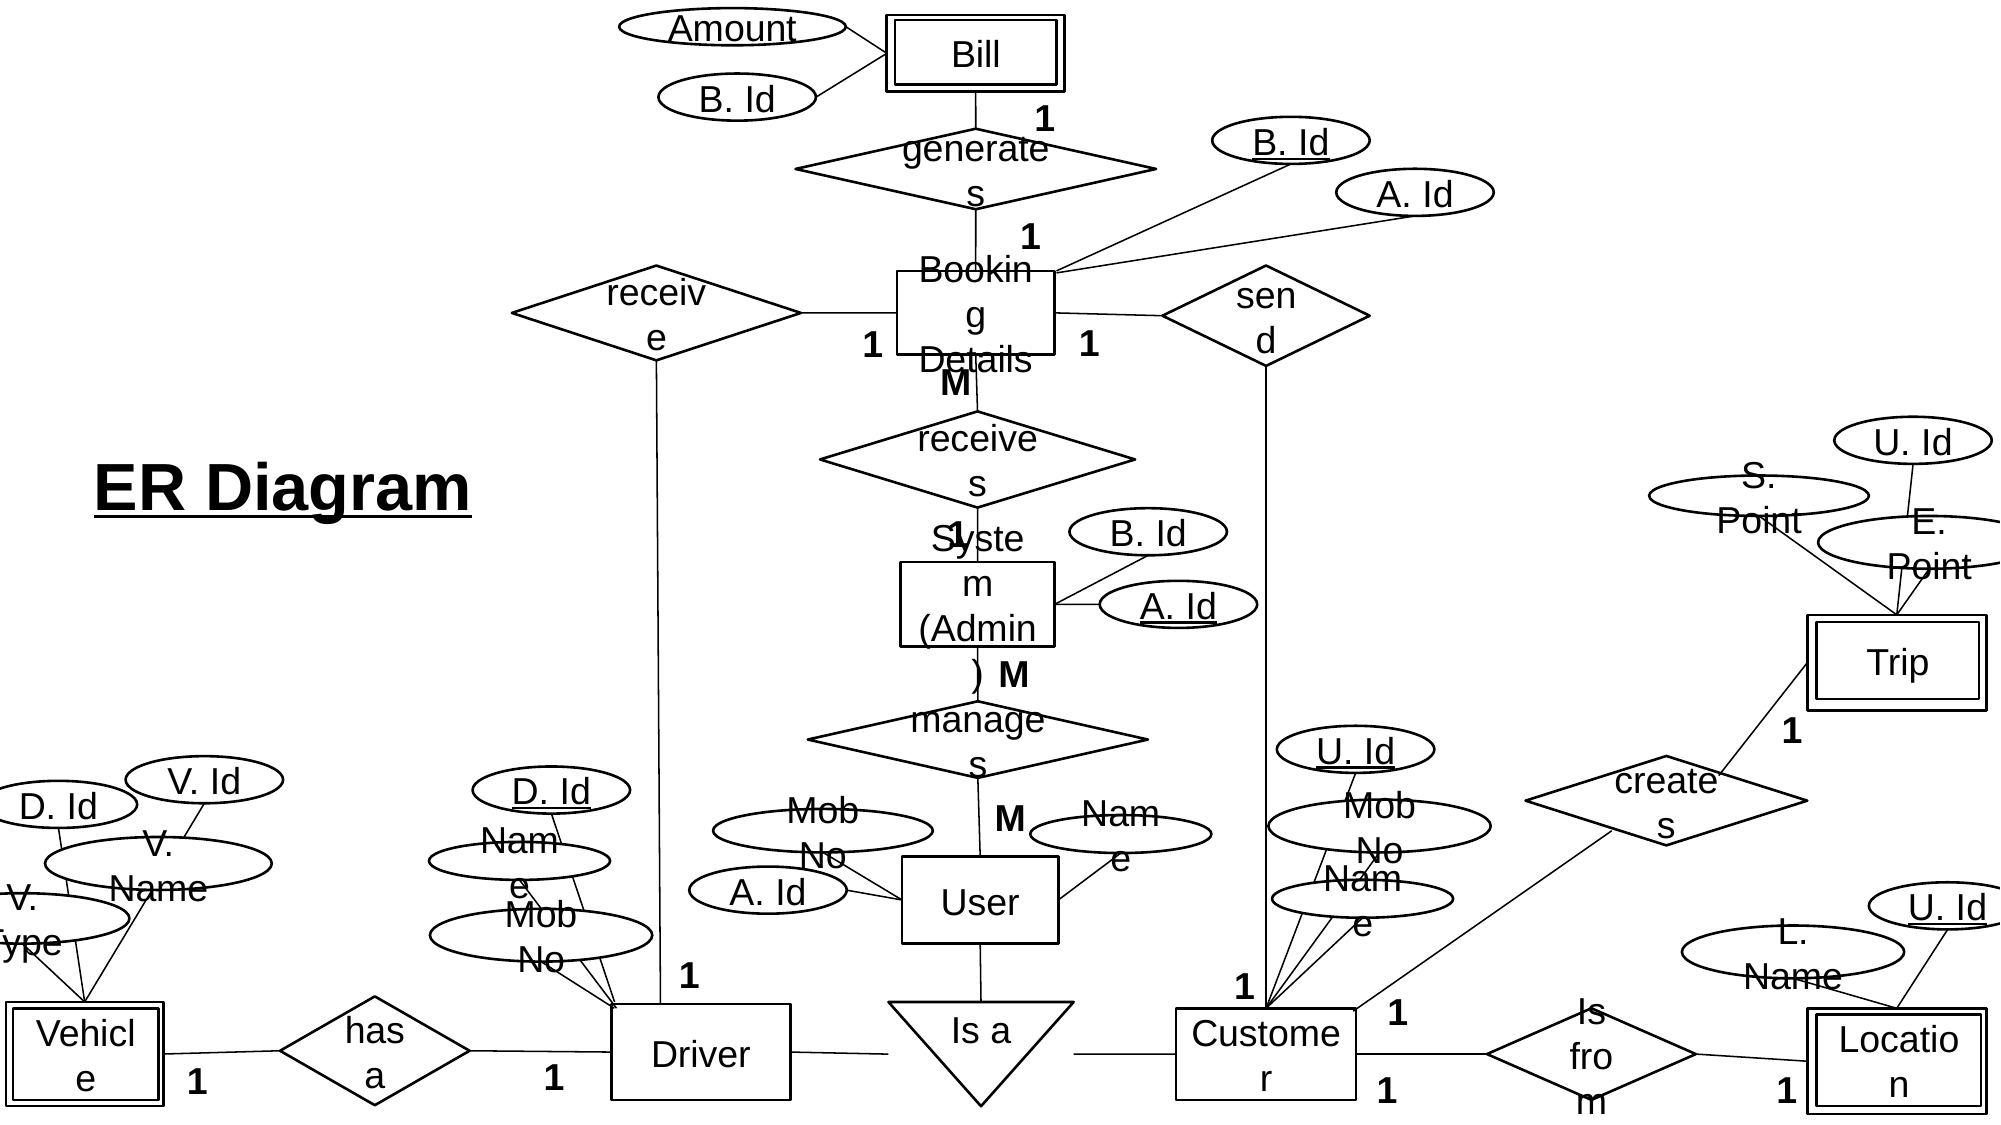

Amount

Bill
B. Id
1
B. Id
generates
A. Id
1
receive
send
Booking
Details
1
1
M
receives
U. Id
ER Diagram
S. Point
1
B. Id
E. Point
System
(Admin)
A. Id

Trip
M
1
manages
U. Id
creates
V. Id
D. Id
D. Id
M
Mob No
Mob No
Name
V. Name
Name
User
A. Id
Name
U. Id
V. Type
Mob No
L. Name
1
1
1
has a

Is a
Driver
Is from

Vehicle
Customer
Location
1
1
1
1